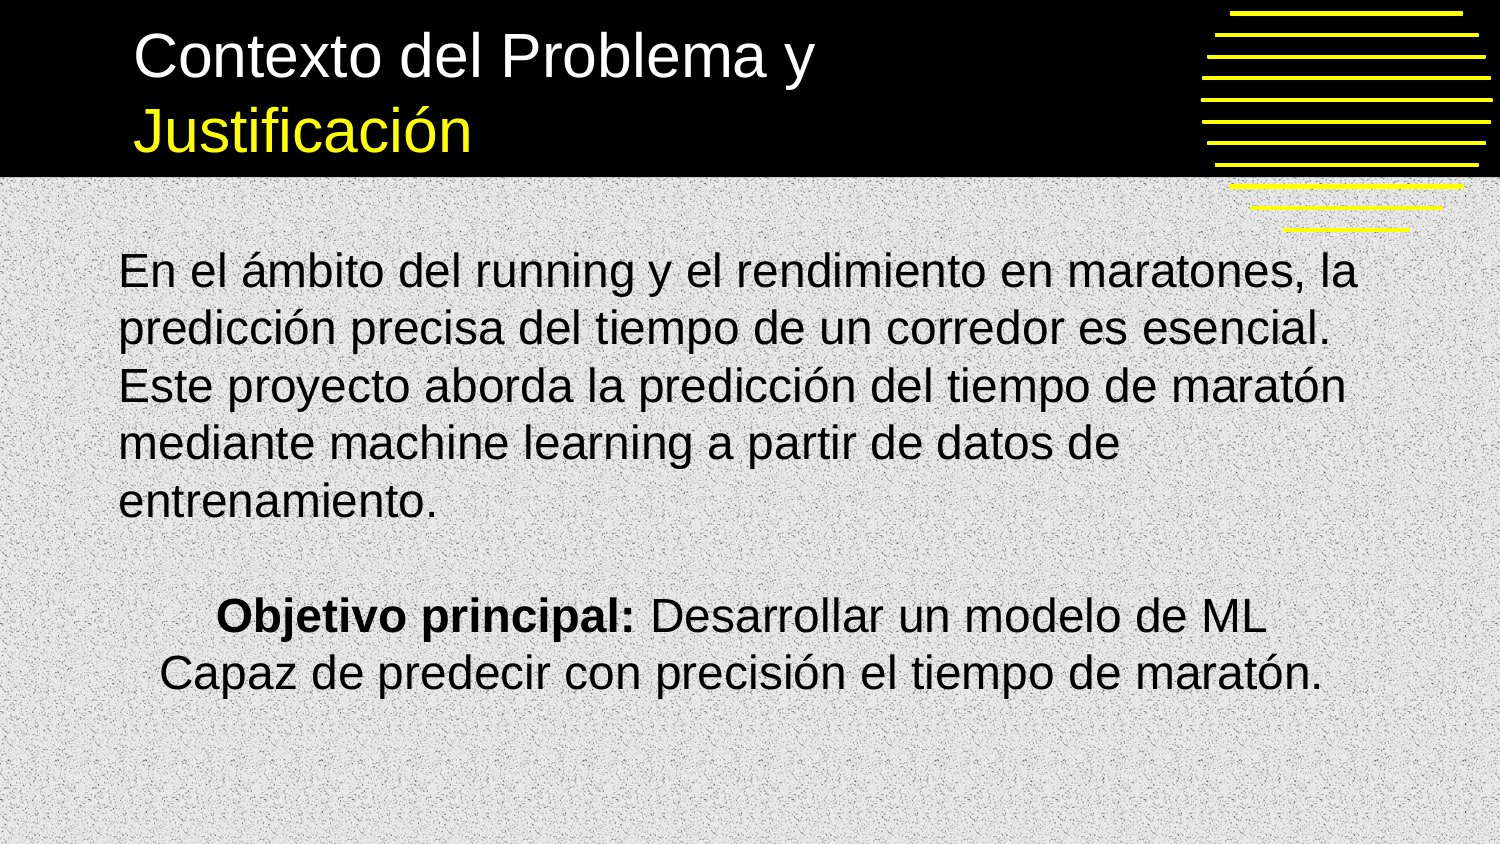

# Contexto del Problema y Justificación
En el ámbito del running y el rendimiento en maratones, la predicción precisa del tiempo de un corredor es esencial. Este proyecto aborda la predicción del tiempo de maratón mediante machine learning a partir de datos de entrenamiento.

Objetivo principal: Desarrollar un modelo de ML
Capaz de predecir con precisión el tiempo de maratón.